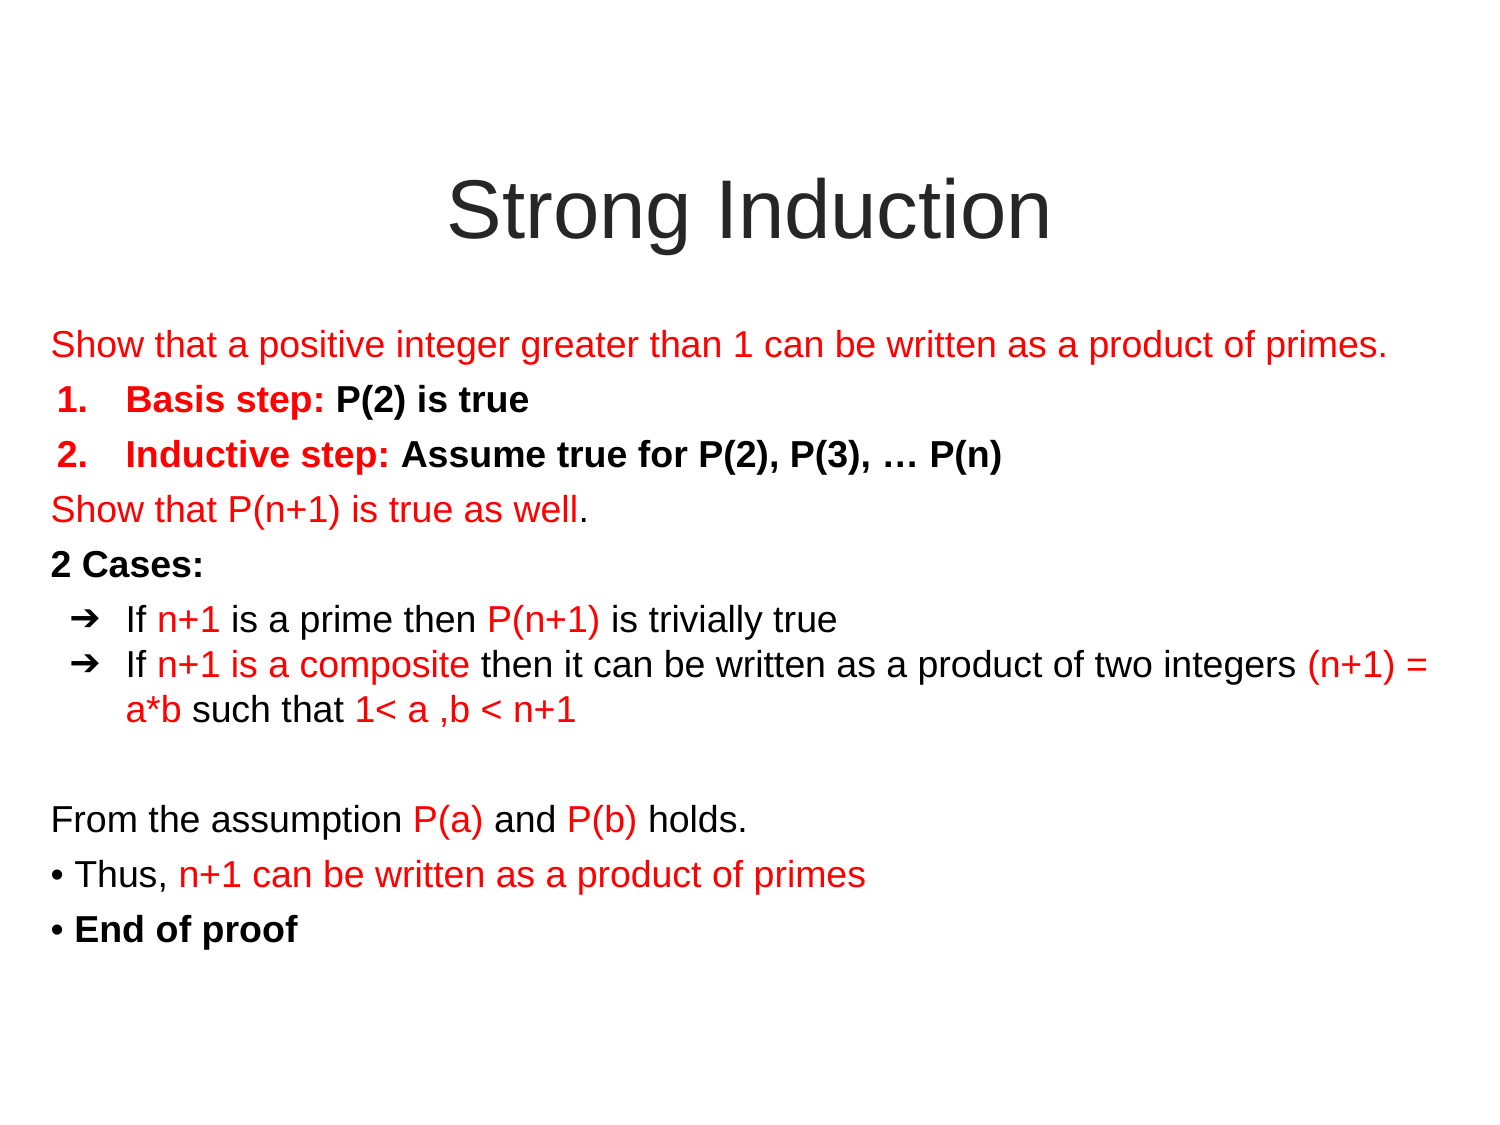

# Strong Induction
Show that a positive integer greater than 1 can be written as a product of primes.
Basis step: P(2) is true
Inductive step: Assume true for P(2), P(3), … P(n)
Show that P(n+1) is true as well.
2 Cases:
If n+1 is a prime then P(n+1) is trivially true
If n+1 is a composite then it can be written as a product of two integers (n+1) = a*b such that 1< a ,b < n+1

From the assumption P(a) and P(b) holds.
• Thus, n+1 can be written as a product of primes
• End of proof